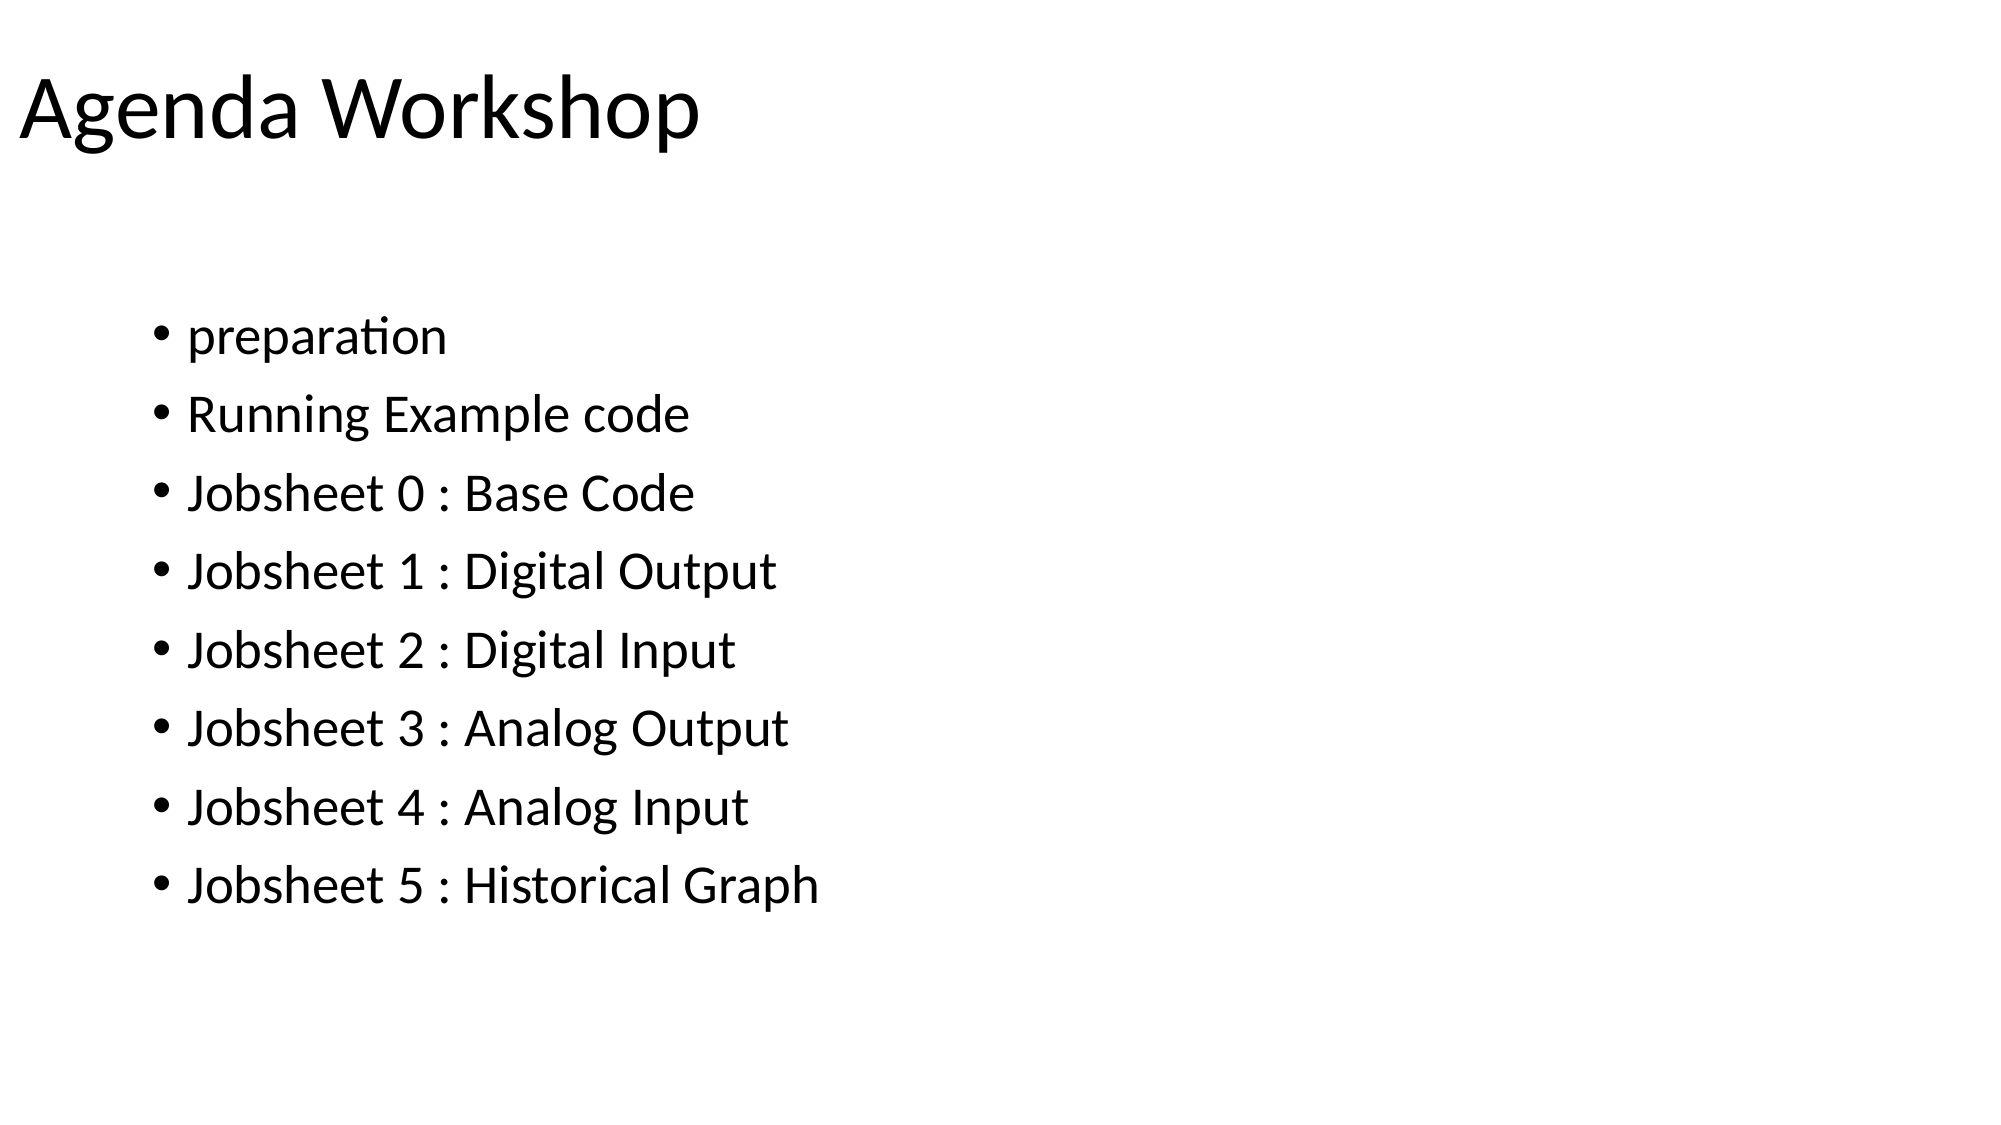

# Agenda Workshop
preparation
Running Example code
Jobsheet 0 : Base Code
Jobsheet 1 : Digital Output
Jobsheet 2 : Digital Input
Jobsheet 3 : Analog Output
Jobsheet 4 : Analog Input
Jobsheet 5 : Historical Graph